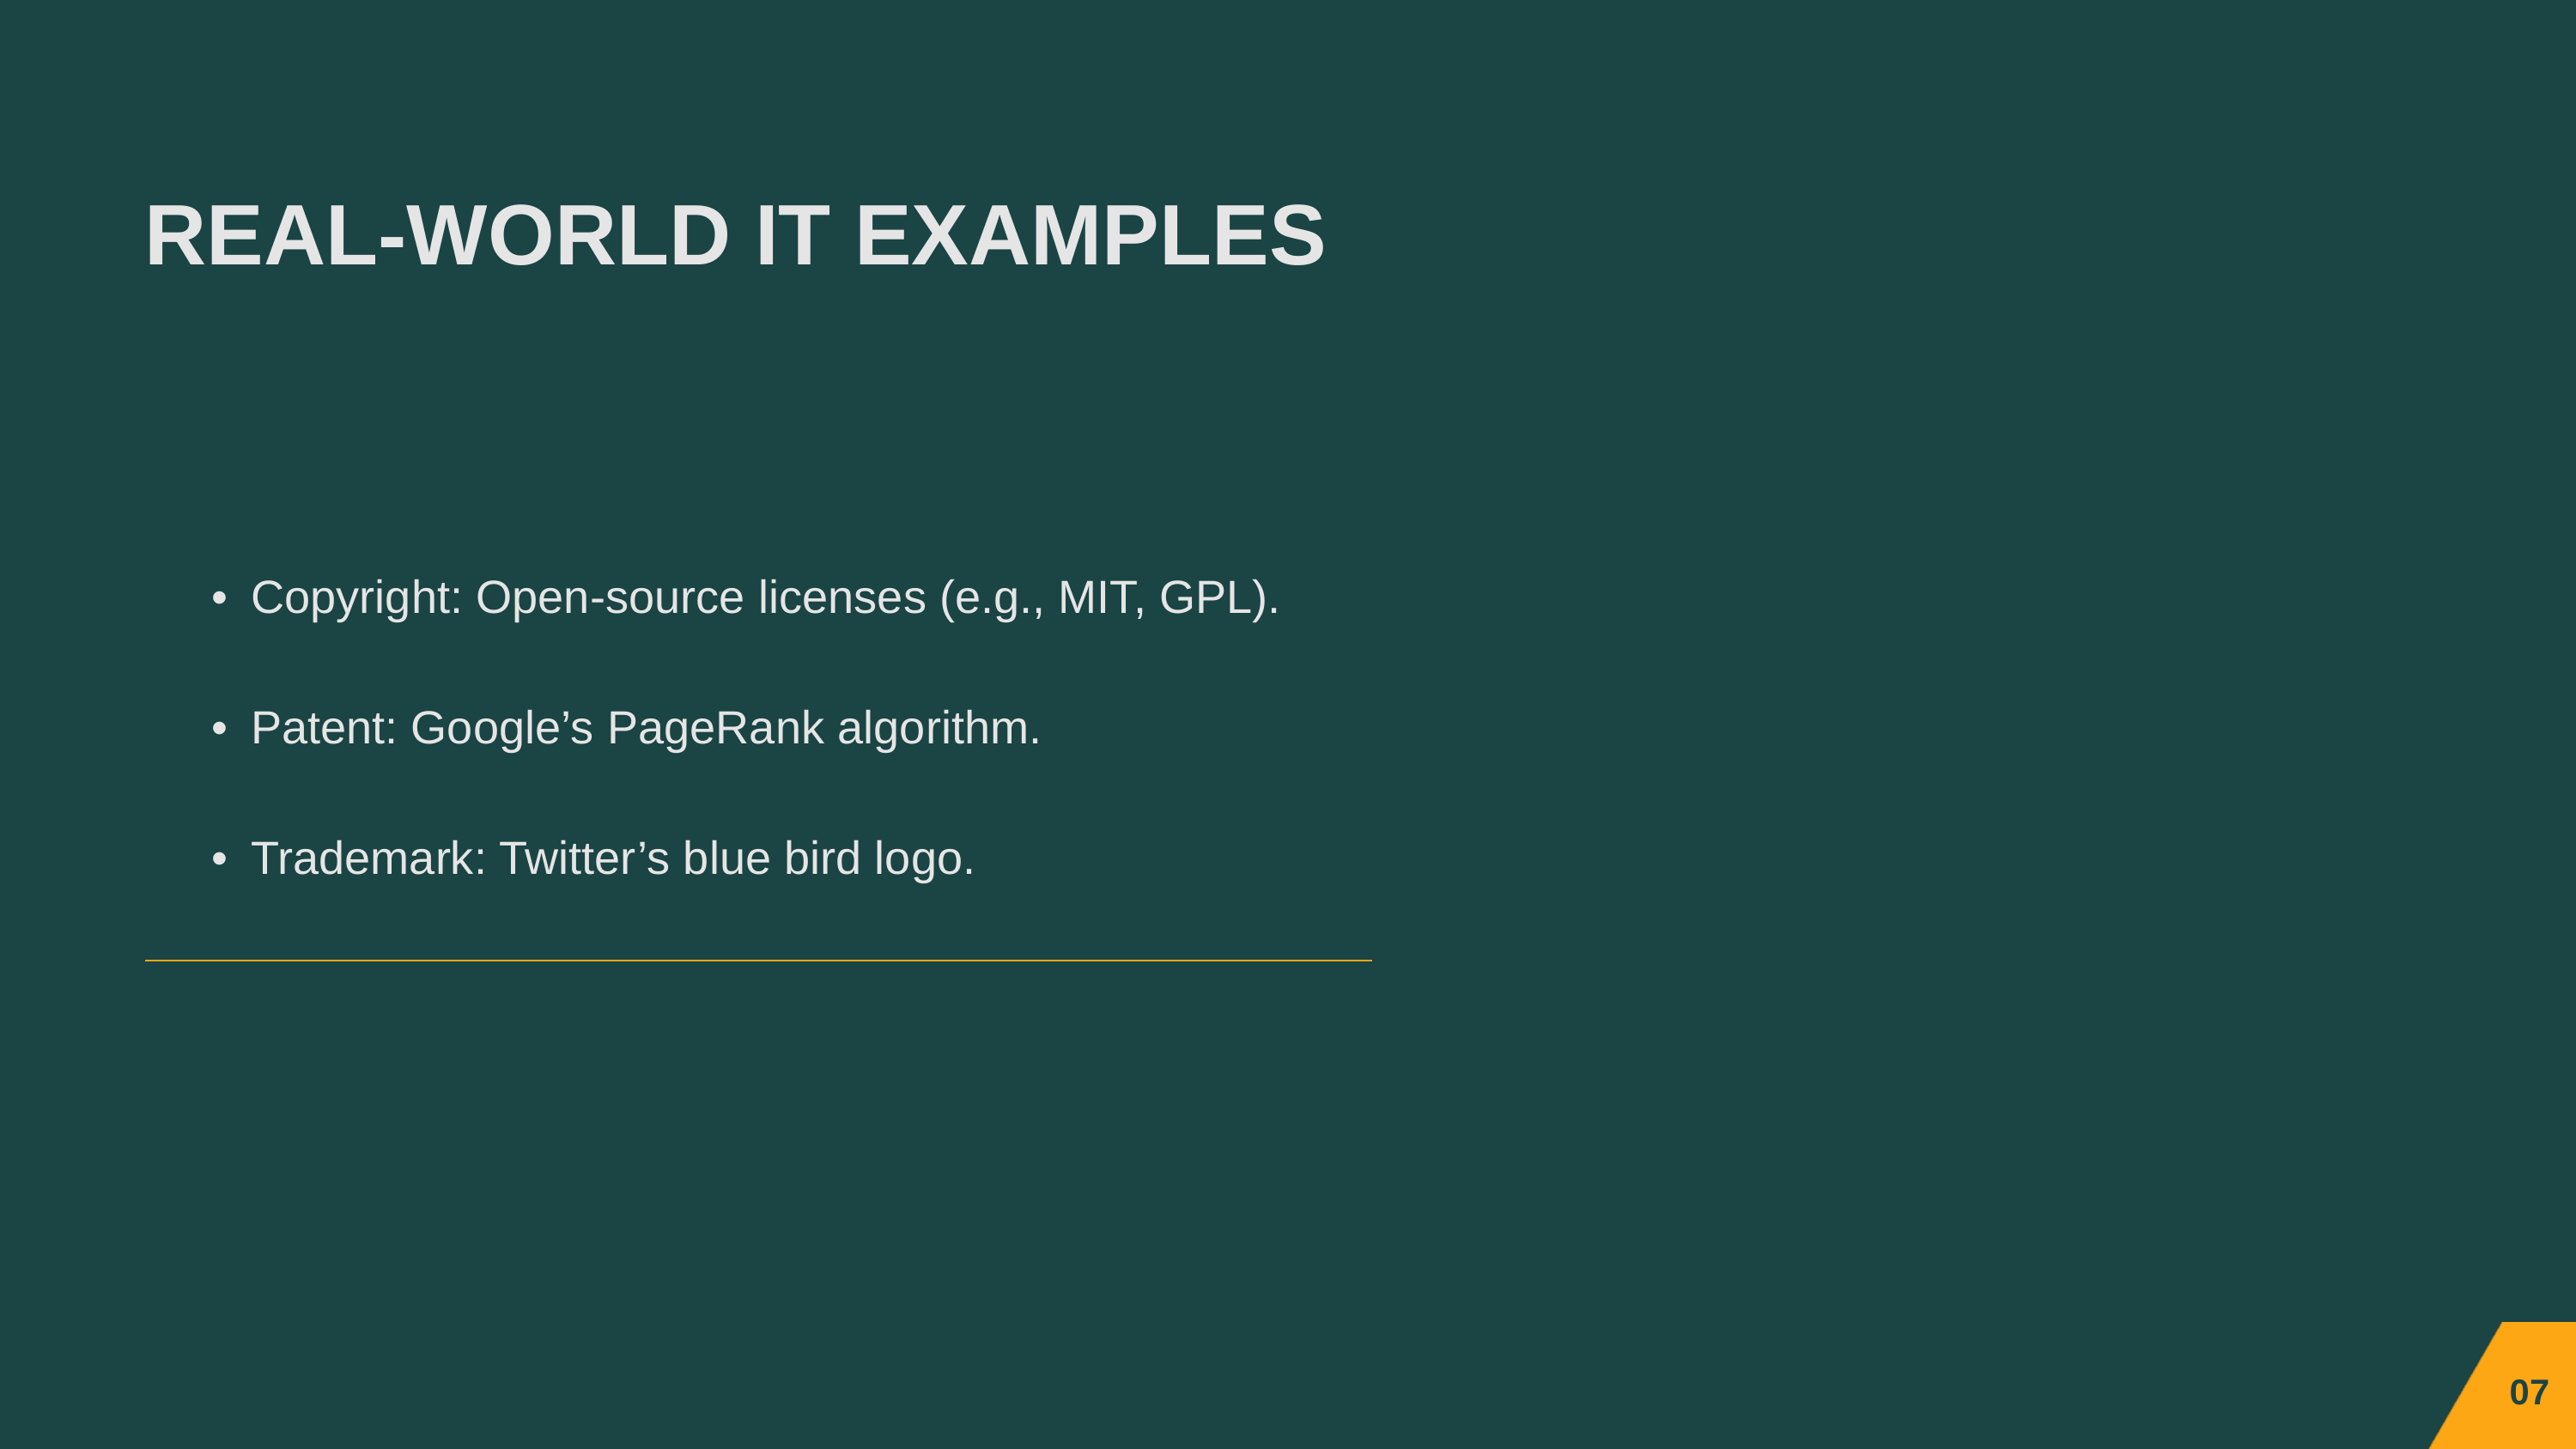

REAL-WORLD IT EXAMPLES
| Copyright: Open-source licenses (e.g., MIT, GPL). Patent: Google’s PageRank algorithm. Trademark: Twitter’s blue bird logo. |
| --- |

07